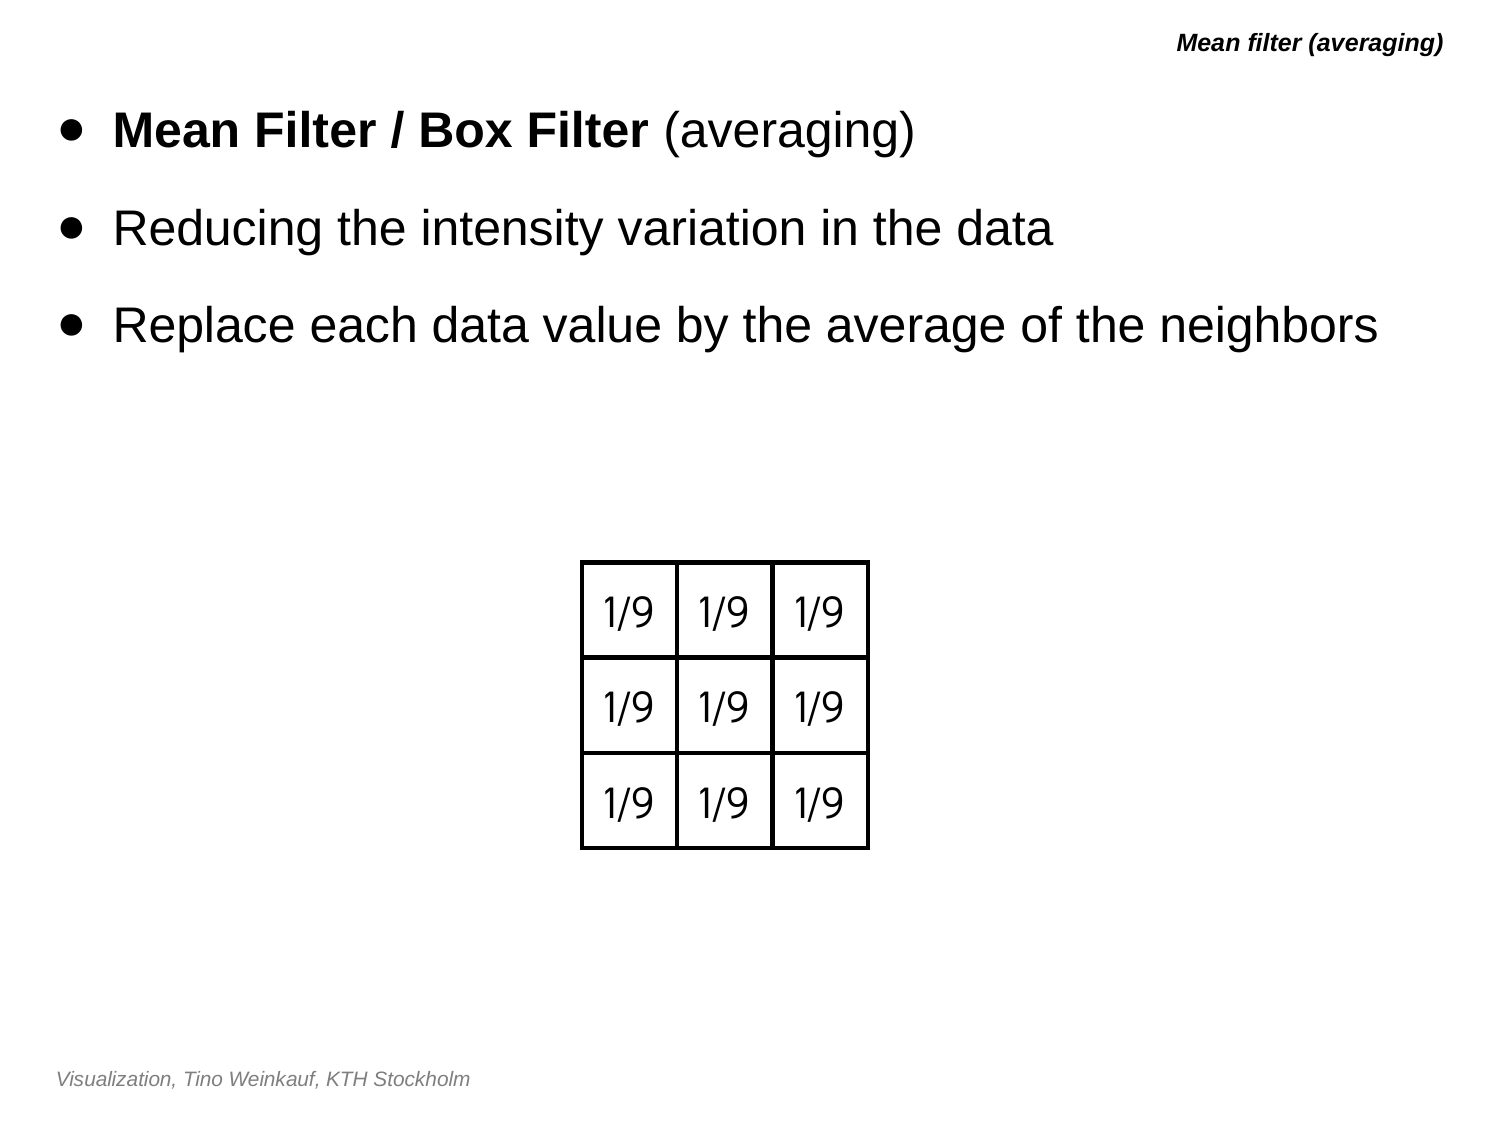

# Mean filter (averaging)
Mean Filter / Box Filter (averaging)
Reducing the intensity variation in the data
Replace each data value by the average of the neighbors
1/9
1/9
1/9
1/9
1/9
1/9
1/9
1/9
1/9